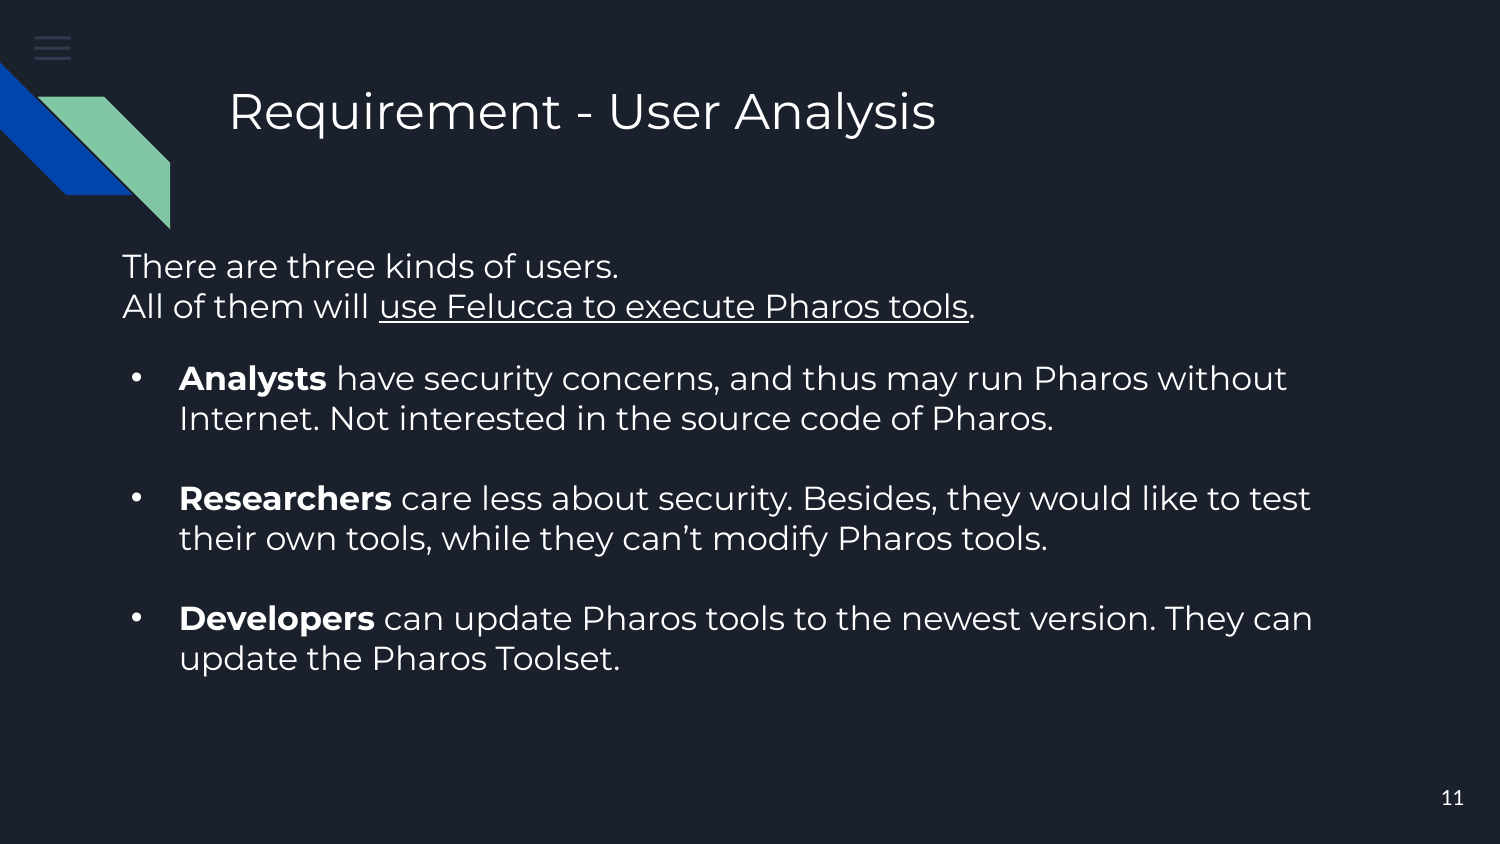

# Requirement - User Analysis
There are three kinds of users.
All of them will use Felucca to execute Pharos tools.
Analysts have security concerns, and thus may run Pharos without Internet. Not interested in the source code of Pharos.

Researchers care less about security. Besides, they would like to test their own tools, while they can’t modify Pharos tools.

Developers can update Pharos tools to the newest version. They can update the Pharos Toolset.
11